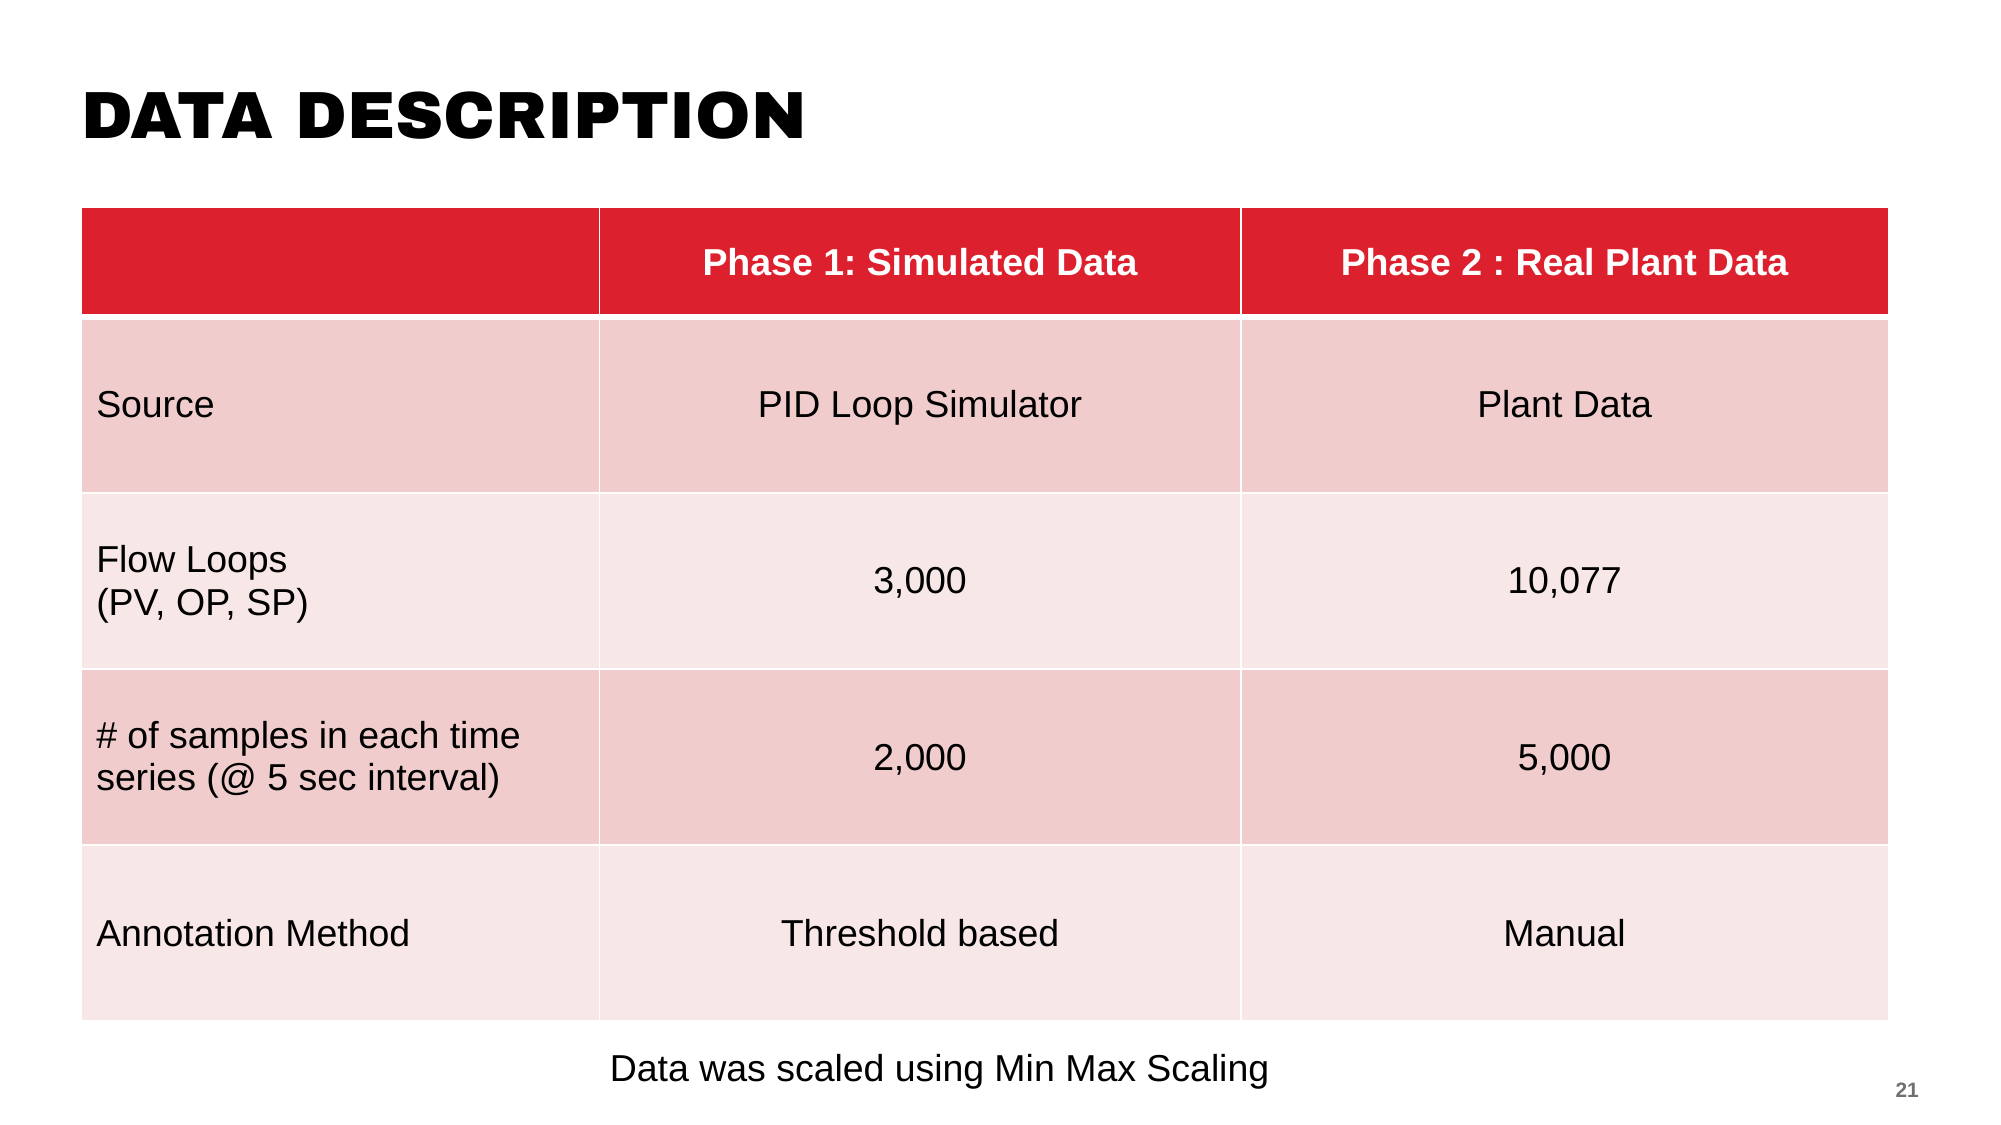

# Data description
|  | Phase 1: Simulated Data | Phase 2 : Real Plant Data |
| --- | --- | --- |
| Source | PID Loop Simulator | Plant Data |
| Flow Loops (PV, OP, SP) | 3,000 | 10,077 |
| # of samples in each time series (@ 5 sec interval) | 2,000 | 5,000 |
| Annotation Method | Threshold based | Manual |
Data was scaled using Min Max Scaling
21